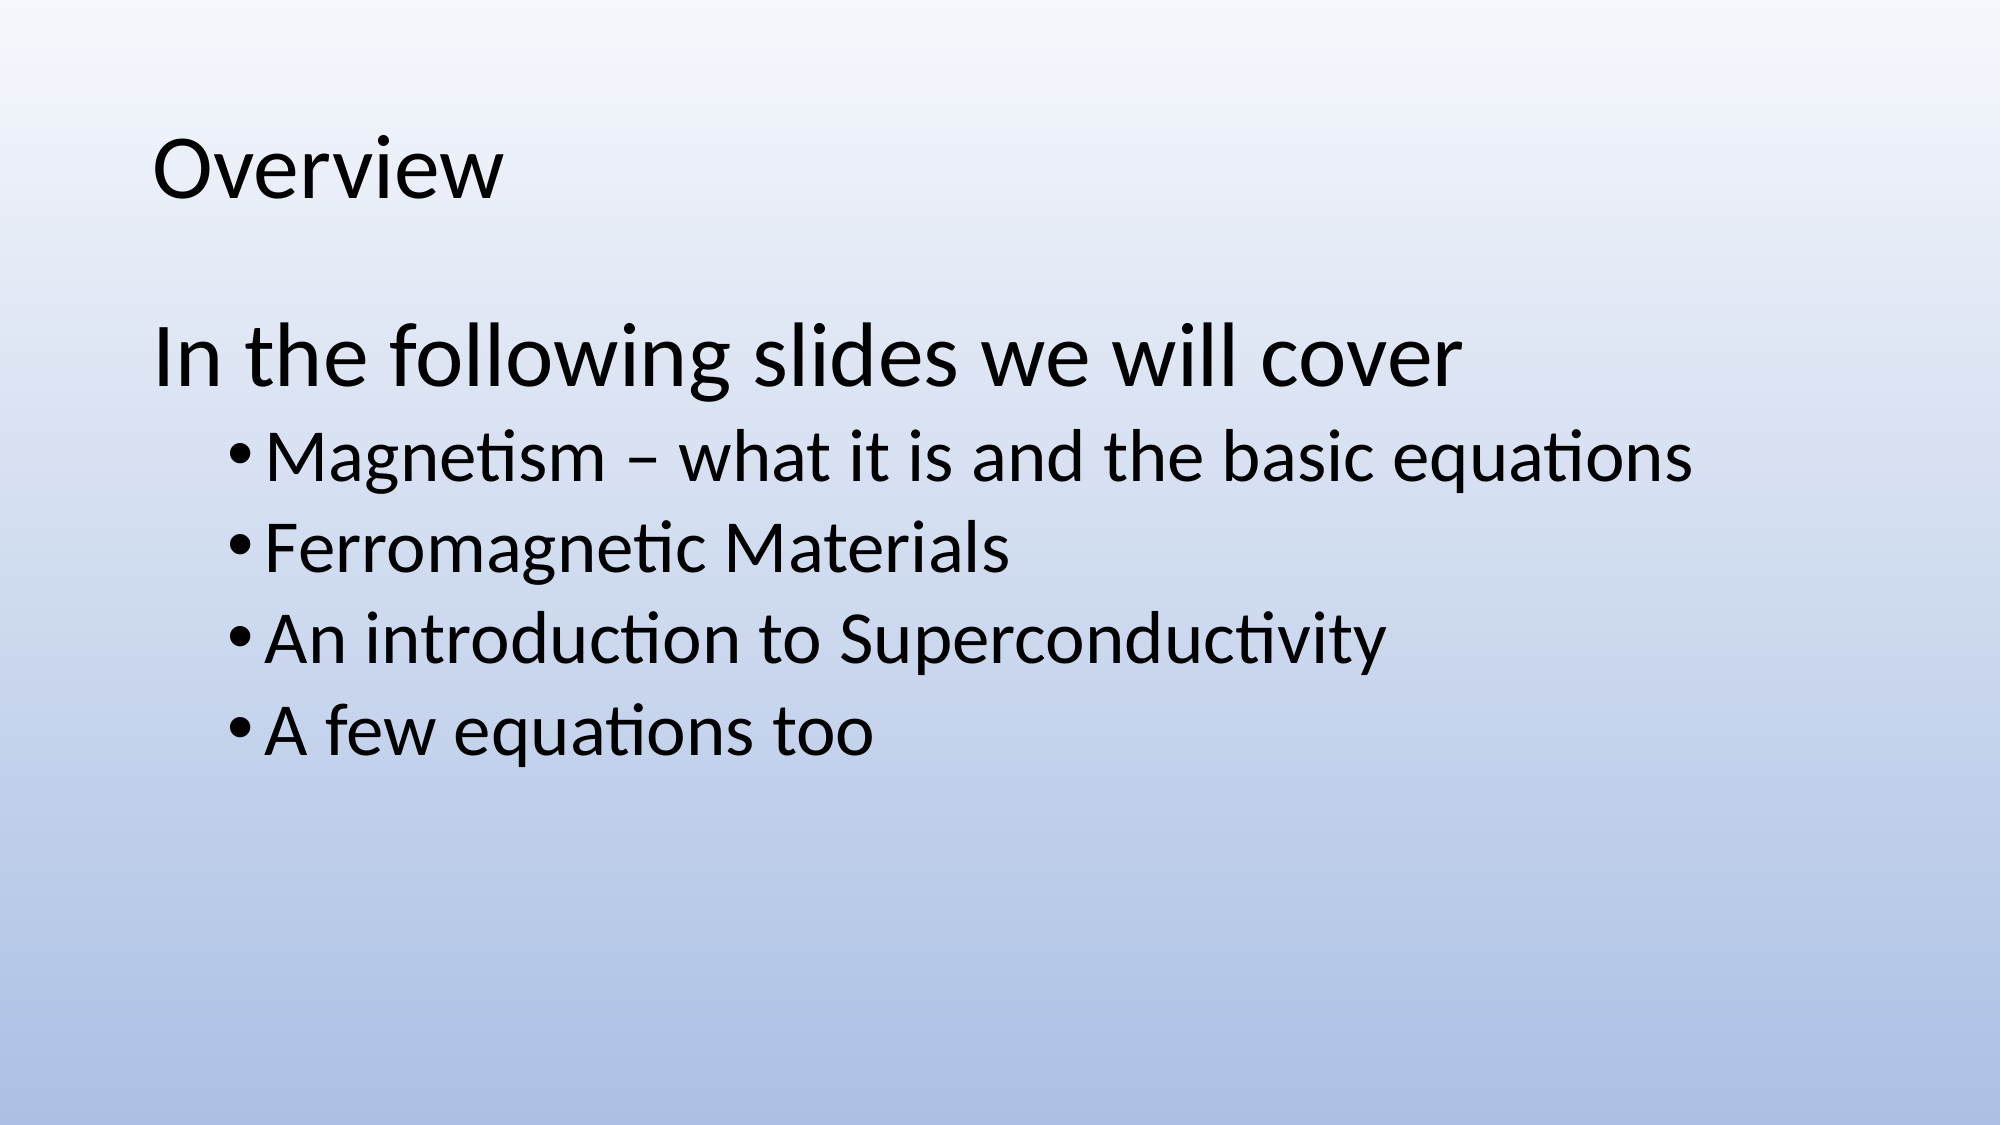

# Overview
In the following slides we will cover
Magnetism – what it is and the basic equations
Ferromagnetic Materials
An introduction to Superconductivity
A few equations too